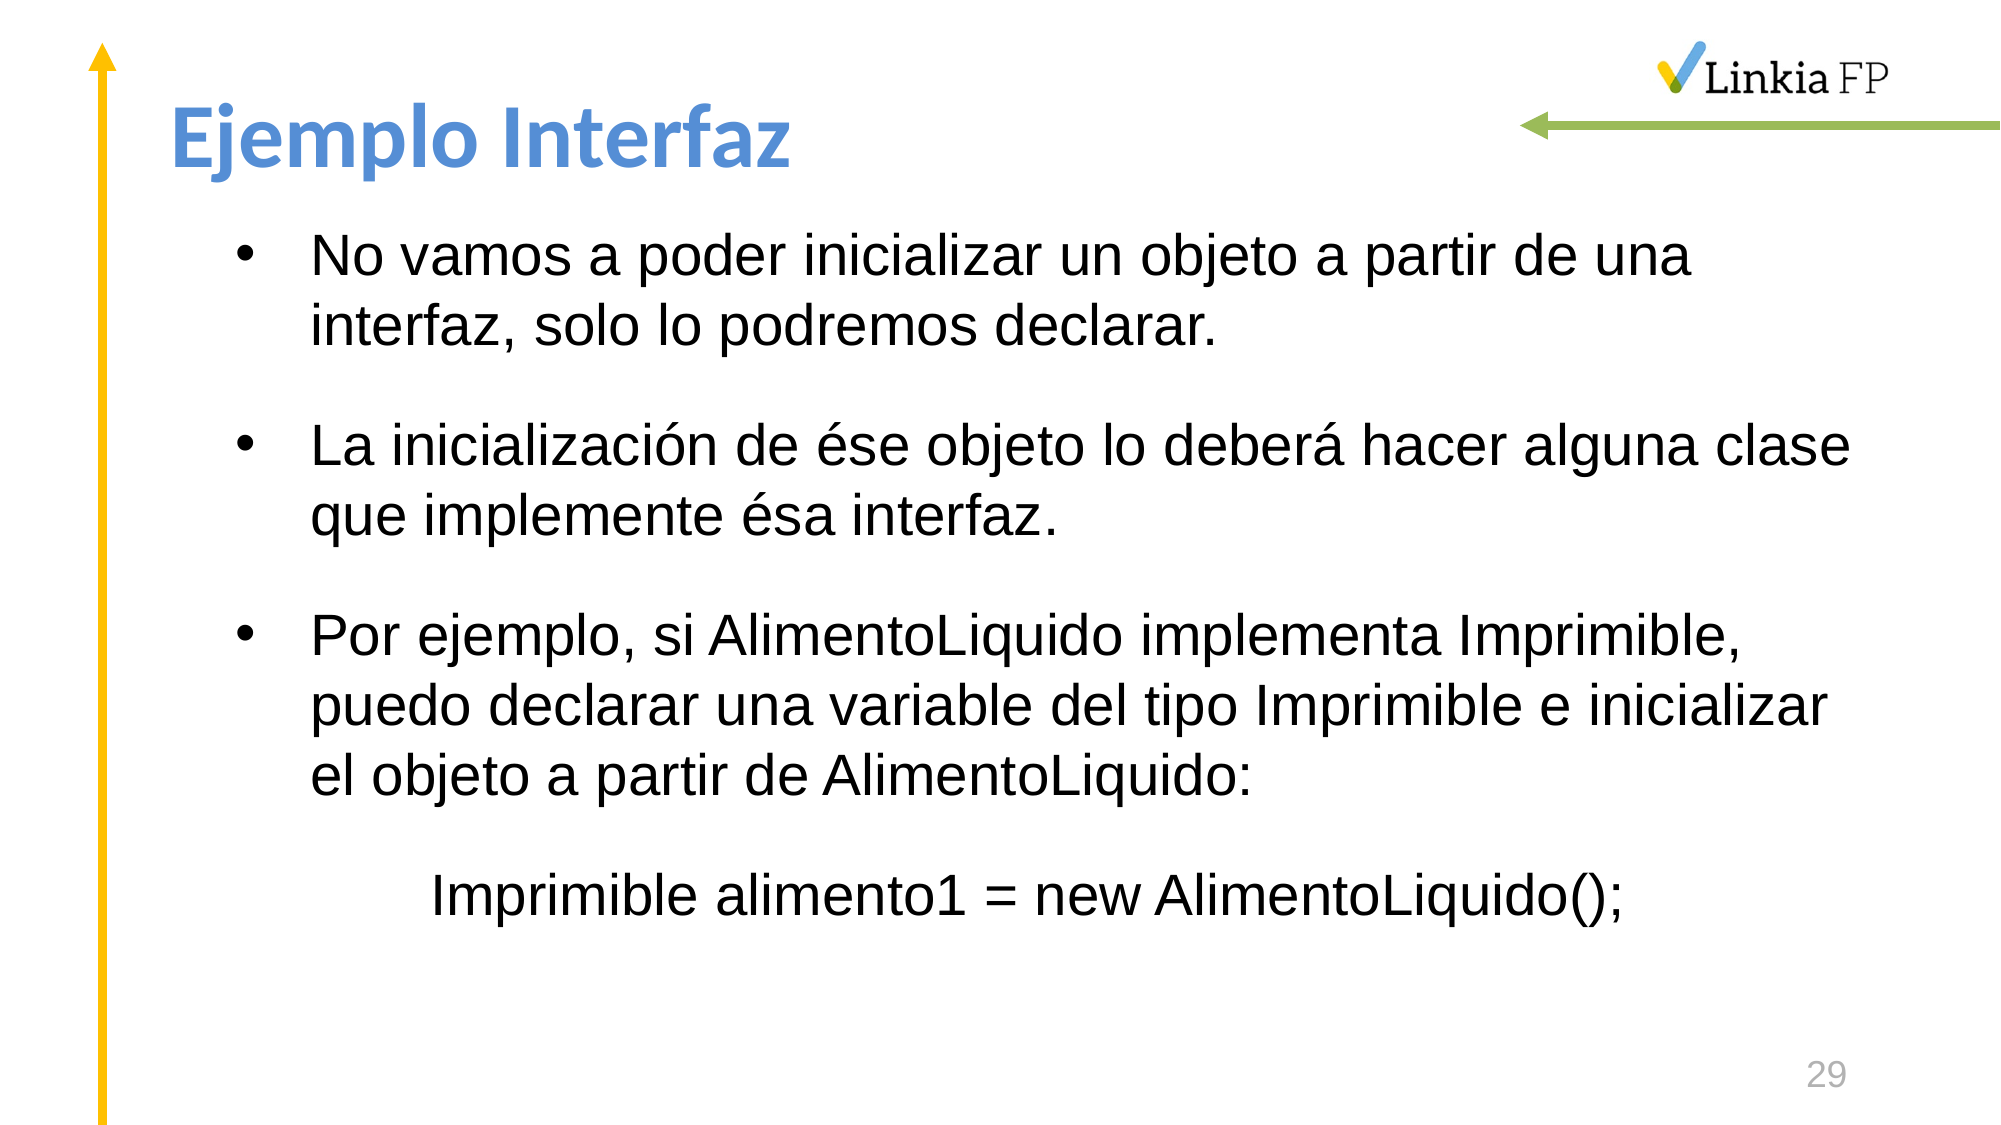

# Ejemplo Interfaz
No vamos a poder inicializar un objeto a partir de una interfaz, solo lo podremos declarar.
La inicialización de ése objeto lo deberá hacer alguna clase que implemente ésa interfaz.
Por ejemplo, si AlimentoLiquido implementa Imprimible, puedo declarar una variable del tipo Imprimible e inicializar el objeto a partir de AlimentoLiquido:
            Imprimible alimento1 = new AlimentoLiquido();
29